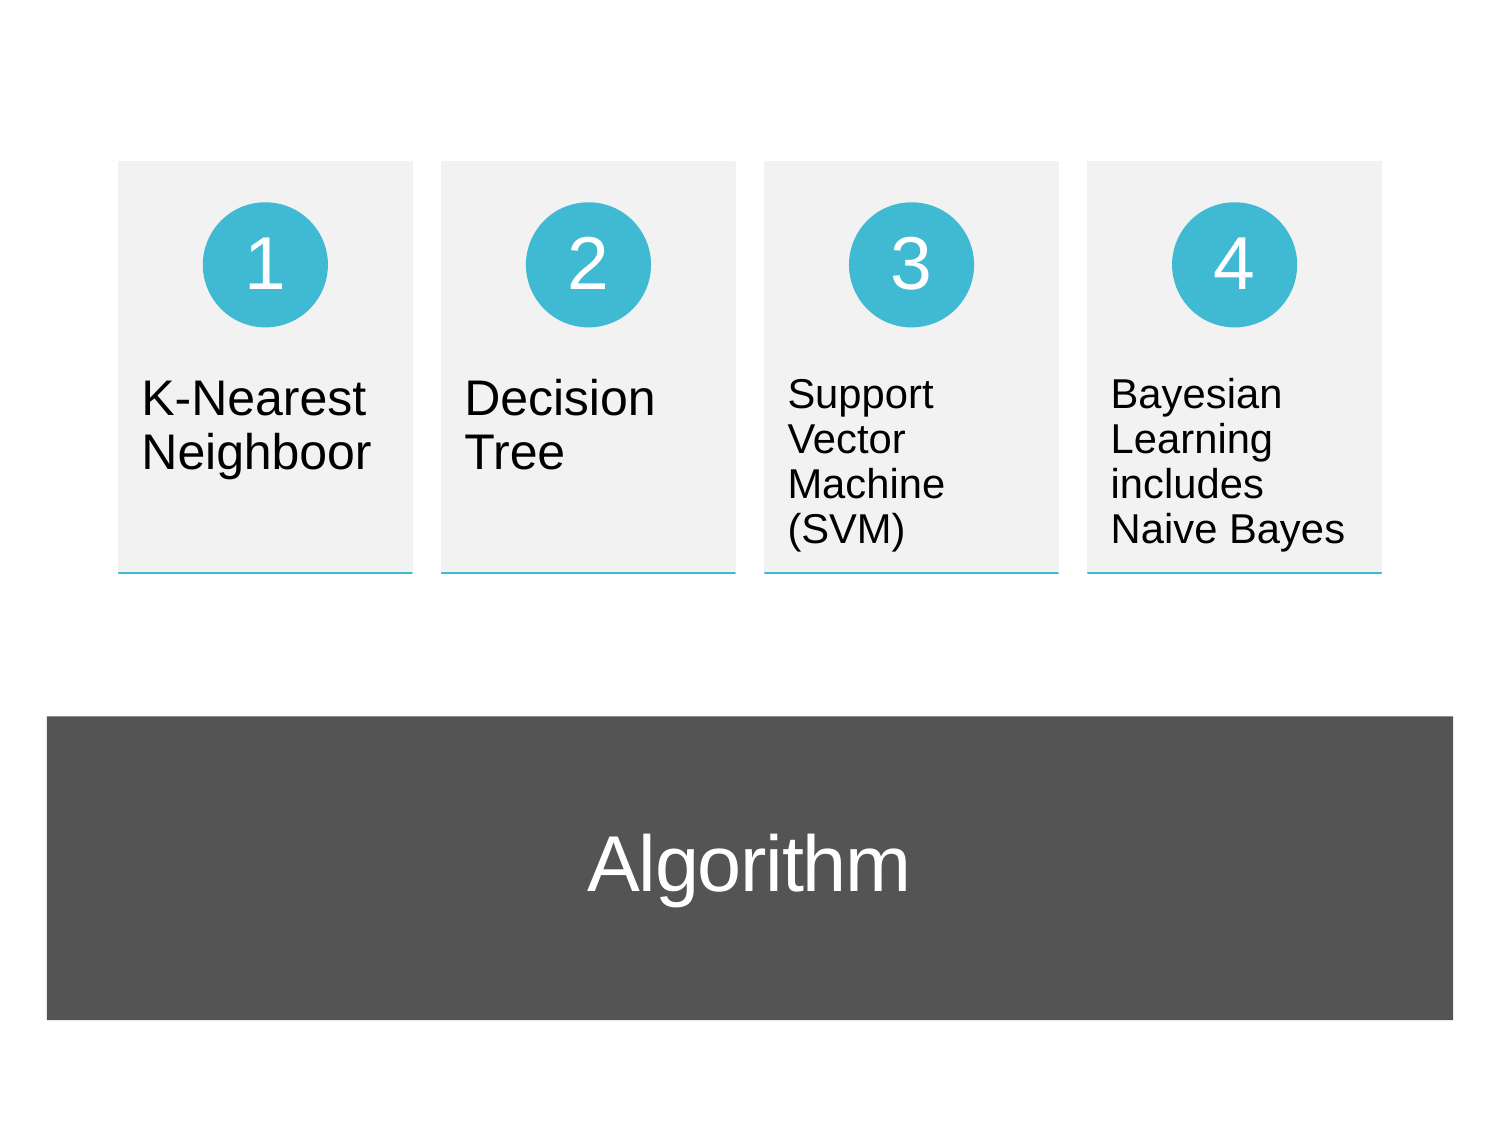

K-Nearest Neighboor
1
Decision Tree
2
Support Vector Machine (SVM)
3
Bayesian Learning includes Naive Bayes
4

# Algorithm